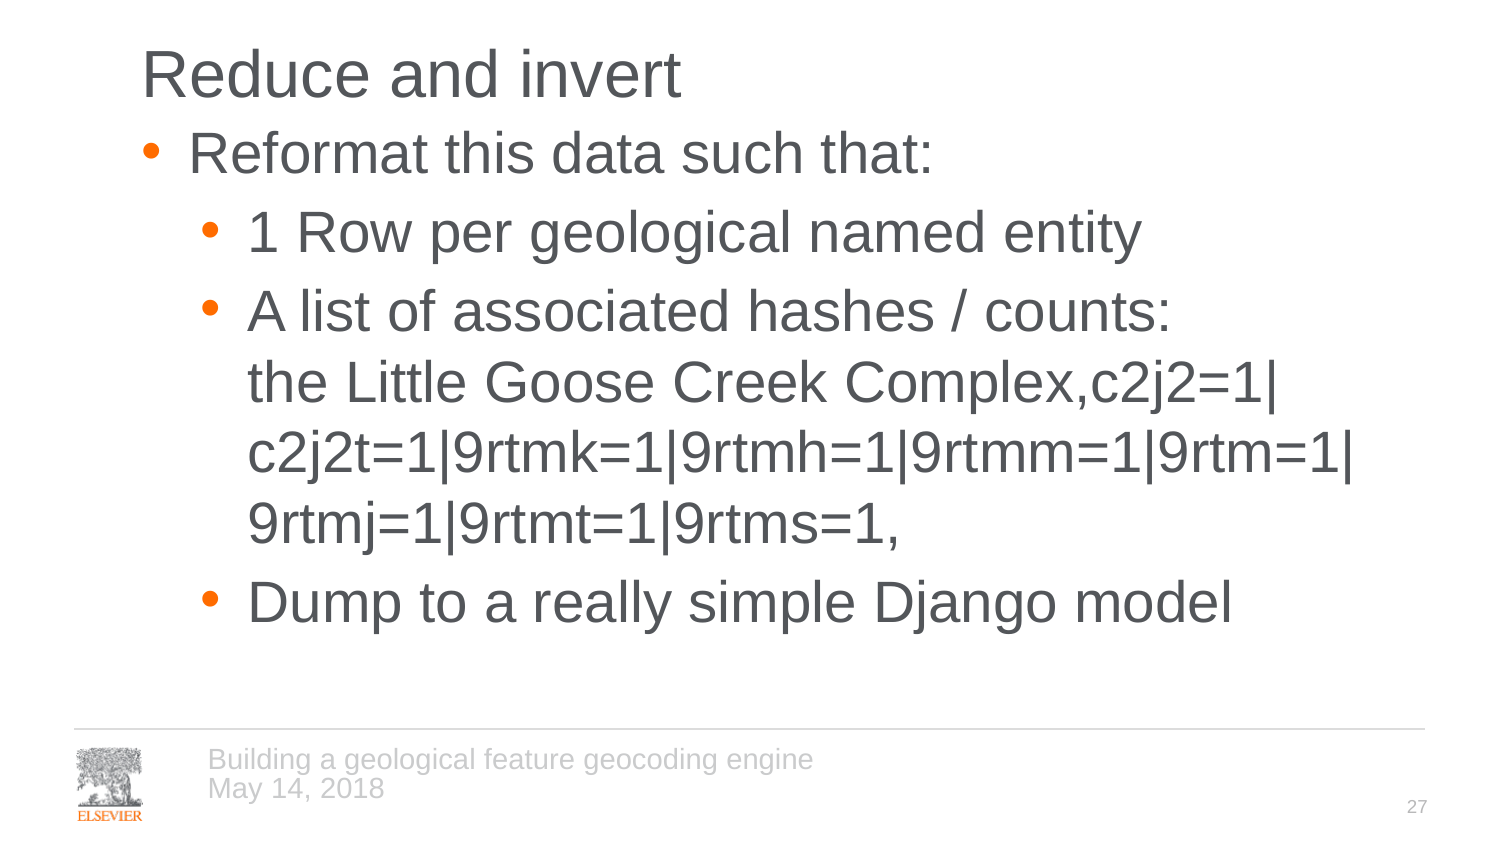

# Reduce and invert
Reformat this data such that:
1 Row per geological named entity
A list of associated hashes / counts:
the Little Goose Creek Complex,c2j2=1|c2j2t=1|9rtmk=1|9rtmh=1|9rtmm=1|9rtm=1|9rtmj=1|9rtmt=1|9rtms=1,
Dump to a really simple Django model
Building a geological feature geocoding engine
May 14, 2018
27